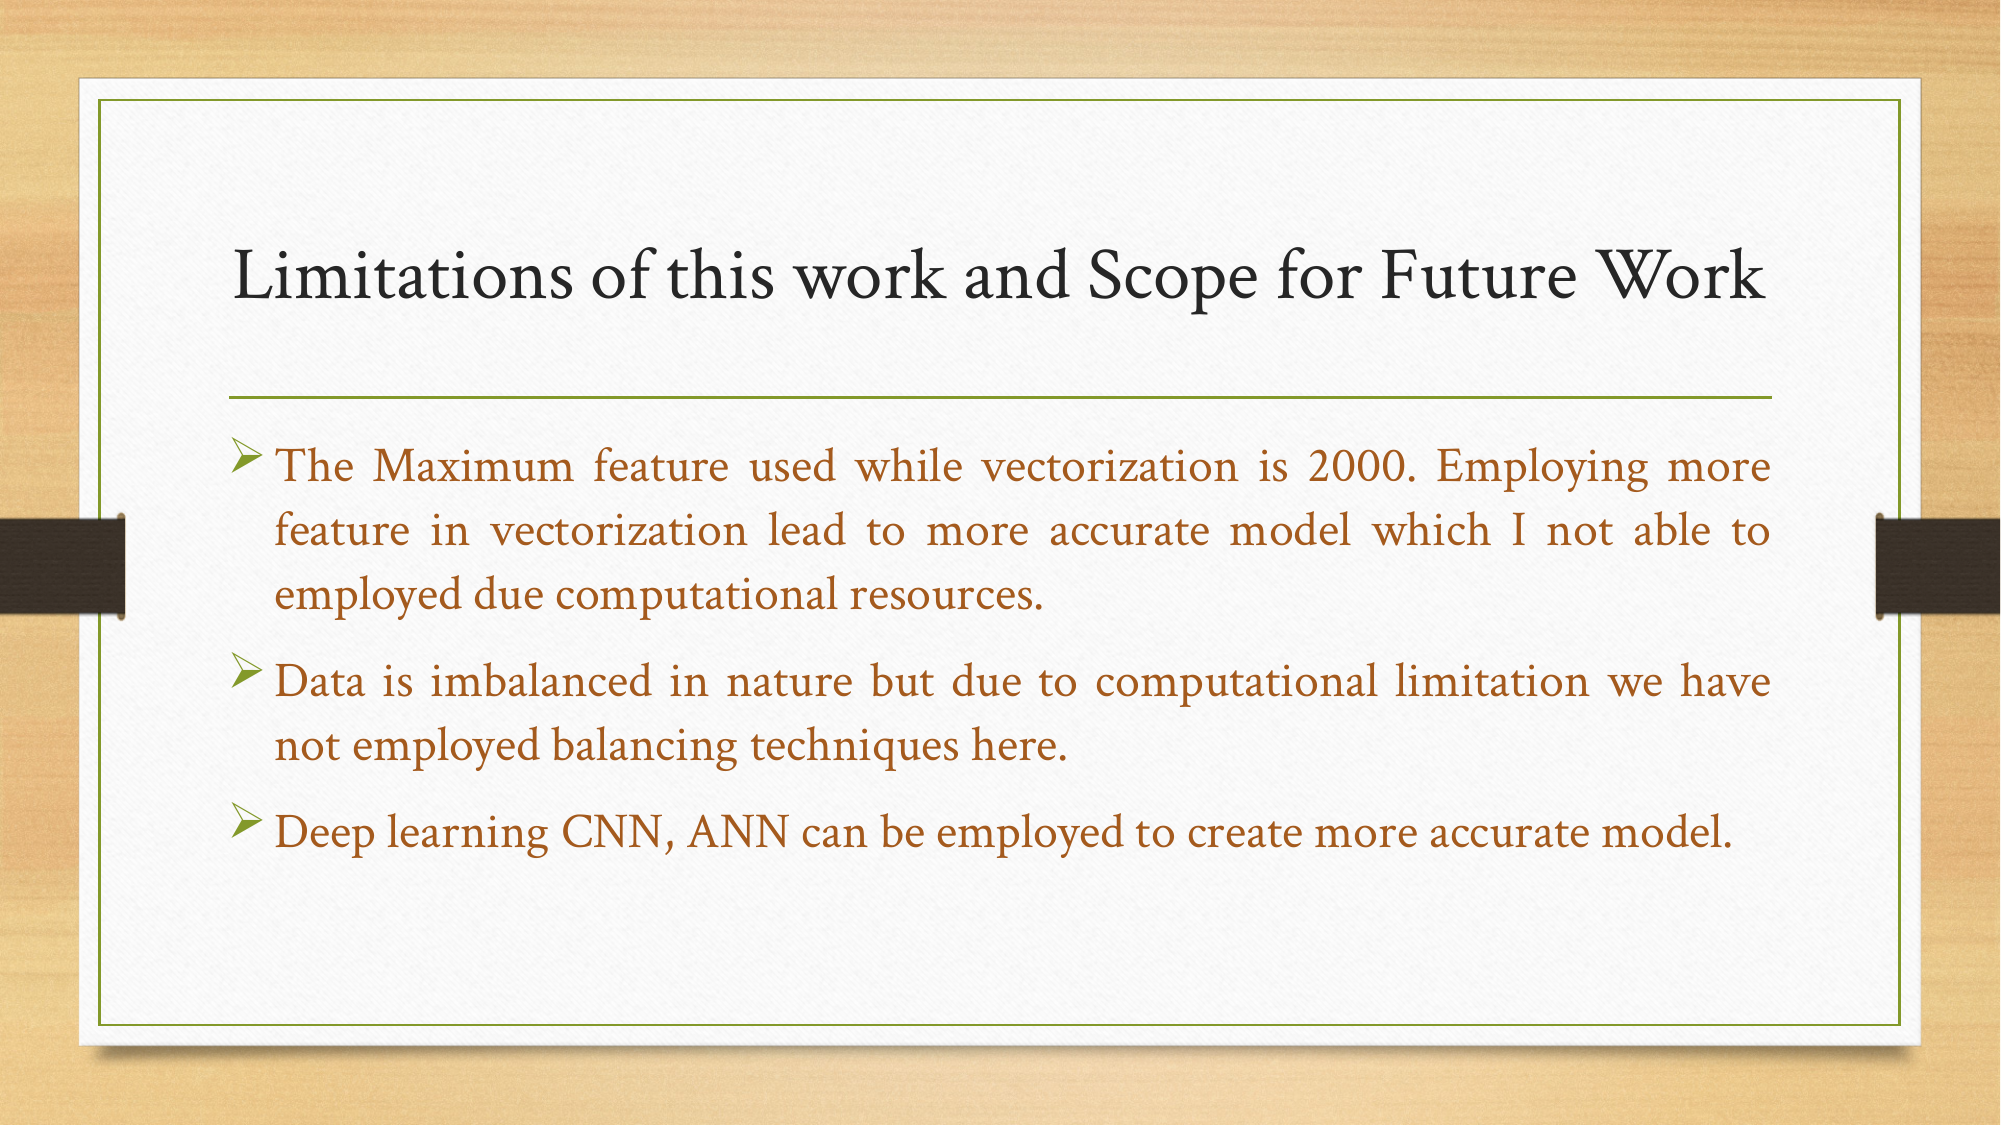

# Limitations of this work and Scope for Future Work
The Maximum feature used while vectorization is 2000. Employing more feature in vectorization lead to more accurate model which I not able to employed due computational resources.
Data is imbalanced in nature but due to computational limitation we have not employed balancing techniques here.
Deep learning CNN, ANN can be employed to create more accurate model.